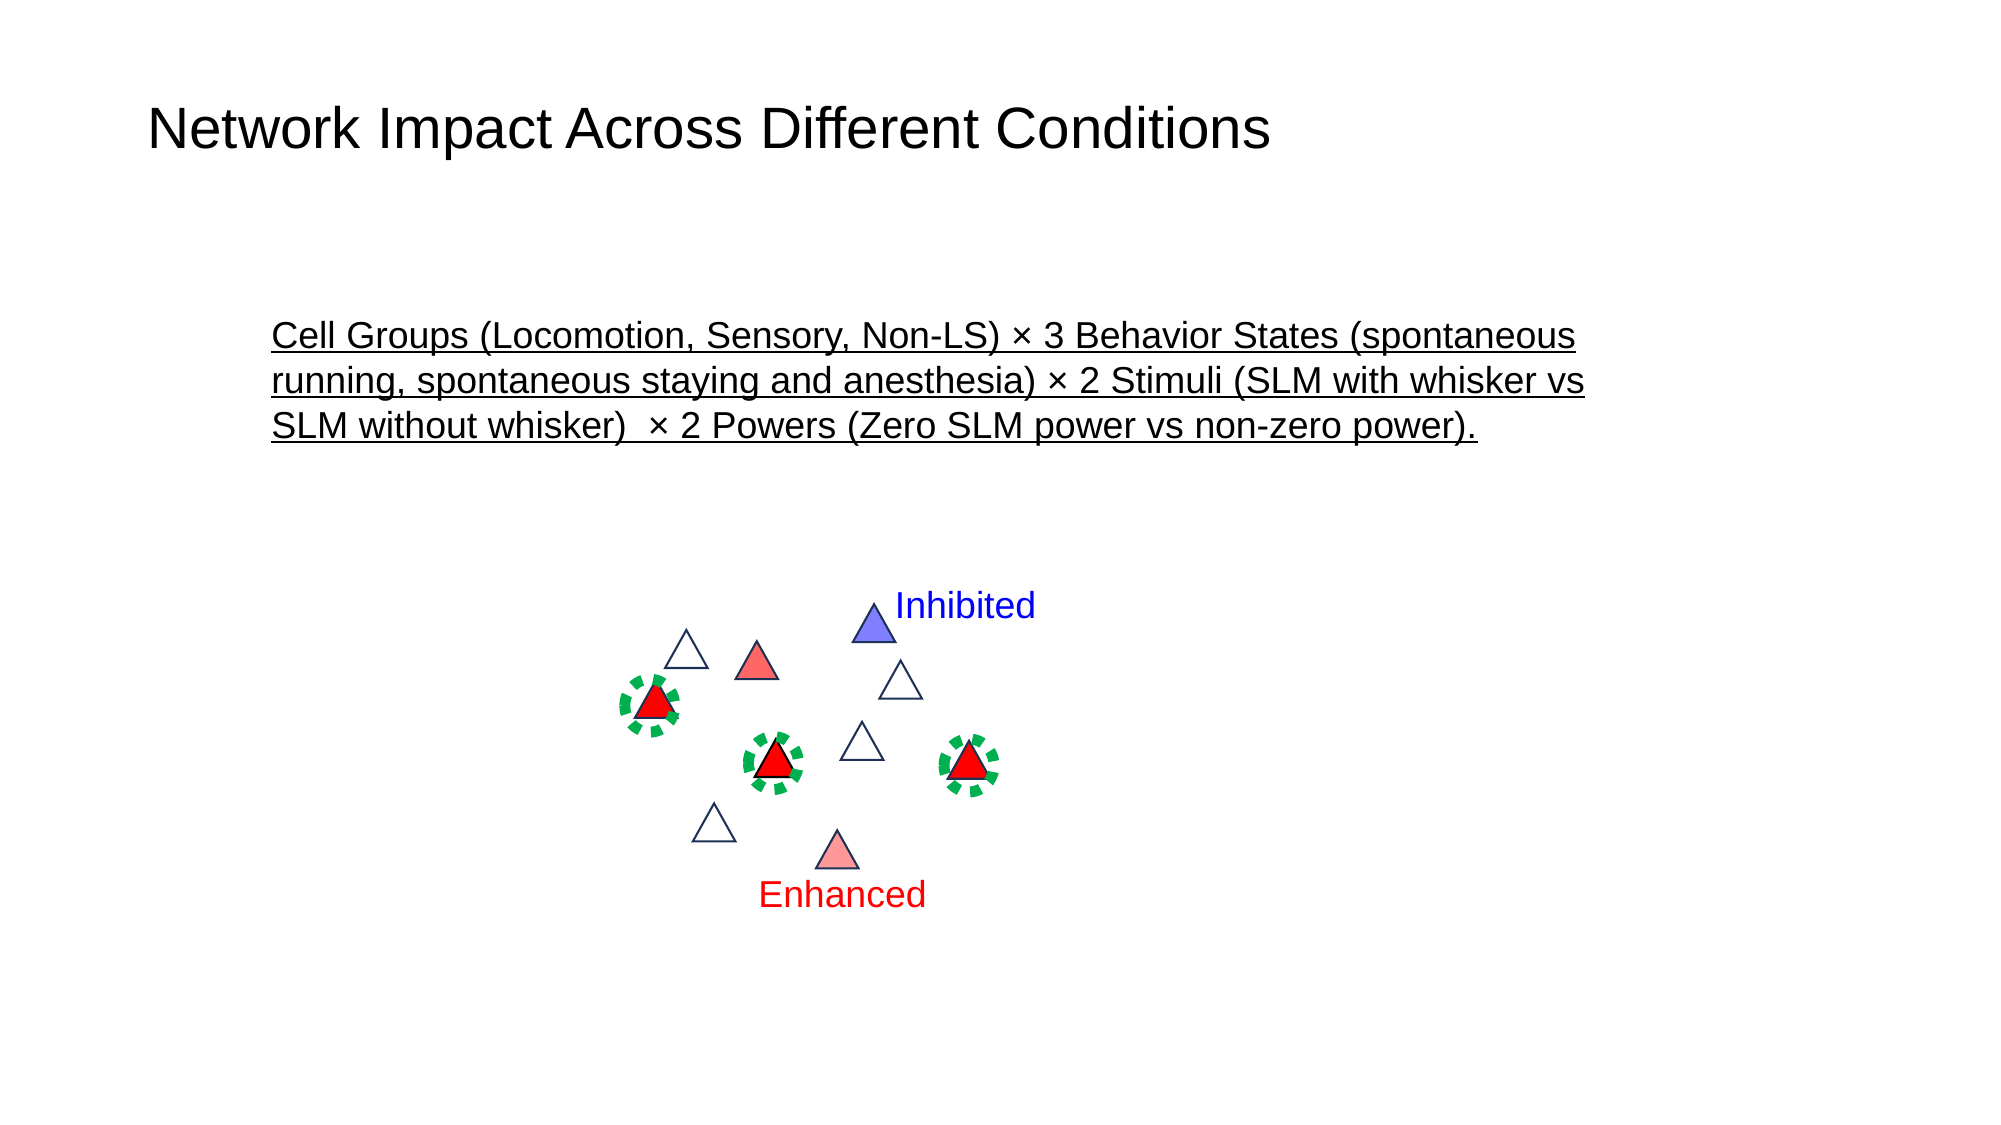

# Network Impact Across Different Conditions
Cell Groups (Locomotion, Sensory, Non-LS) × 3 Behavior States (spontaneous running, spontaneous staying and anesthesia) × 2 Stimuli (SLM with whisker vs SLM without whisker)  × 2 Powers (Zero SLM power vs non-zero power).
Inhibited

Enhanced